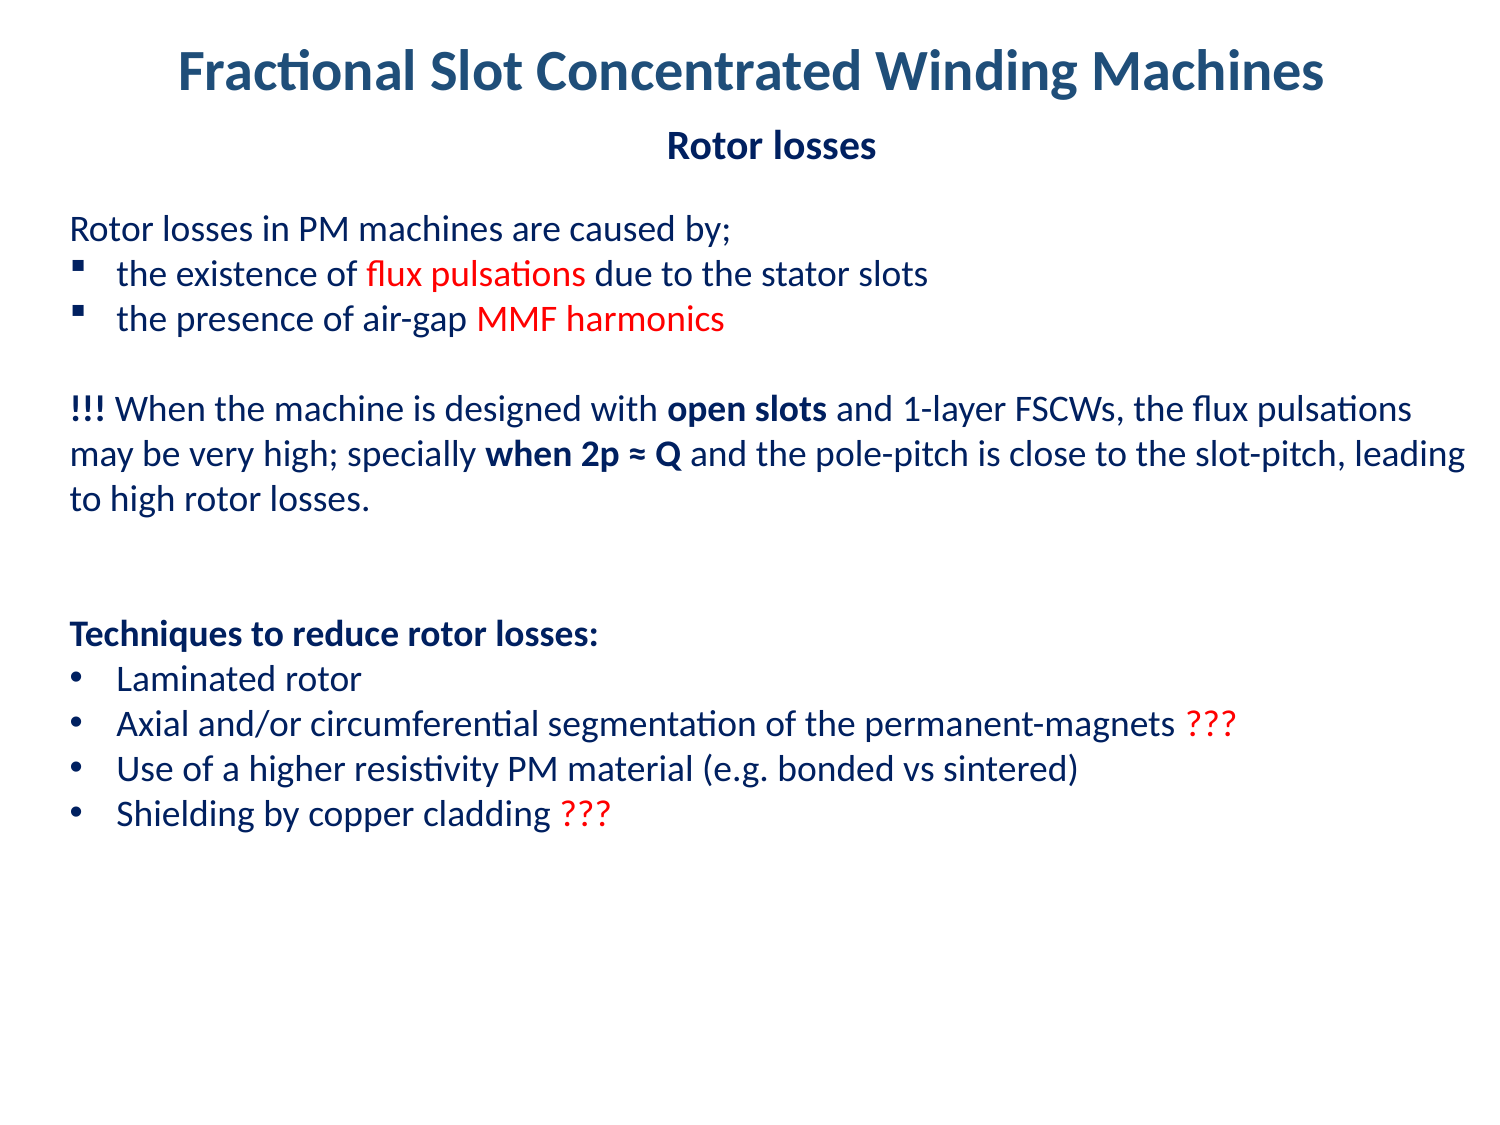

Fractional Slot Concentrated Winding Machines
Rotor losses
Rotor losses in PM machines are caused by;
the existence of flux pulsations due to the stator slots
the presence of air-gap MMF harmonics

!!! When the machine is designed with open slots and 1-layer FSCWs, the flux pulsations may be very high; specially when 2p ≈ Q and the pole-pitch is close to the slot-pitch, leading to high rotor losses.

Techniques to reduce rotor losses:
Laminated rotor
Axial and/or circumferential segmentation of the permanent-magnets ???
Use of a higher resistivity PM material (e.g. bonded vs sintered)
Shielding by copper cladding ???